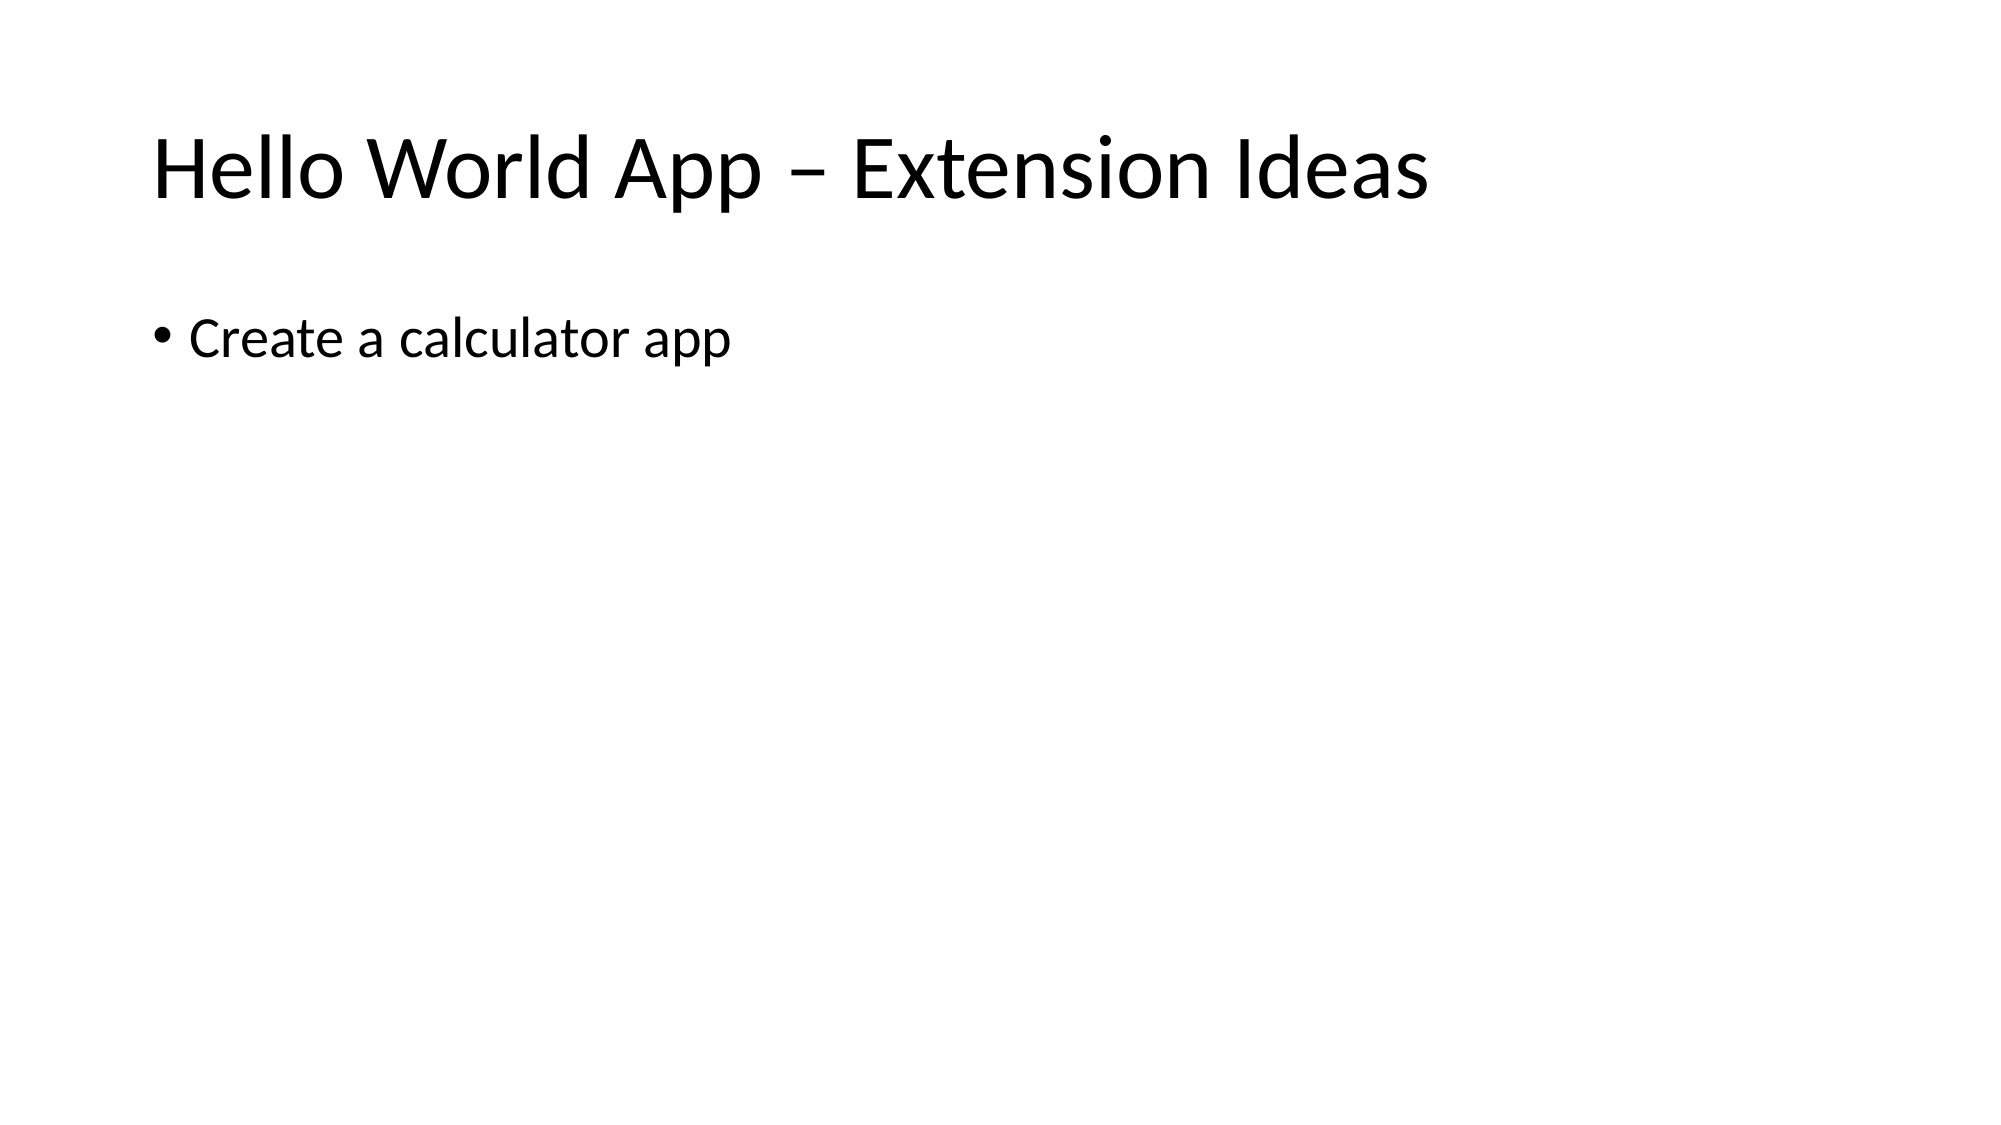

# Hello World App – Extension Ideas
Create a calculator app